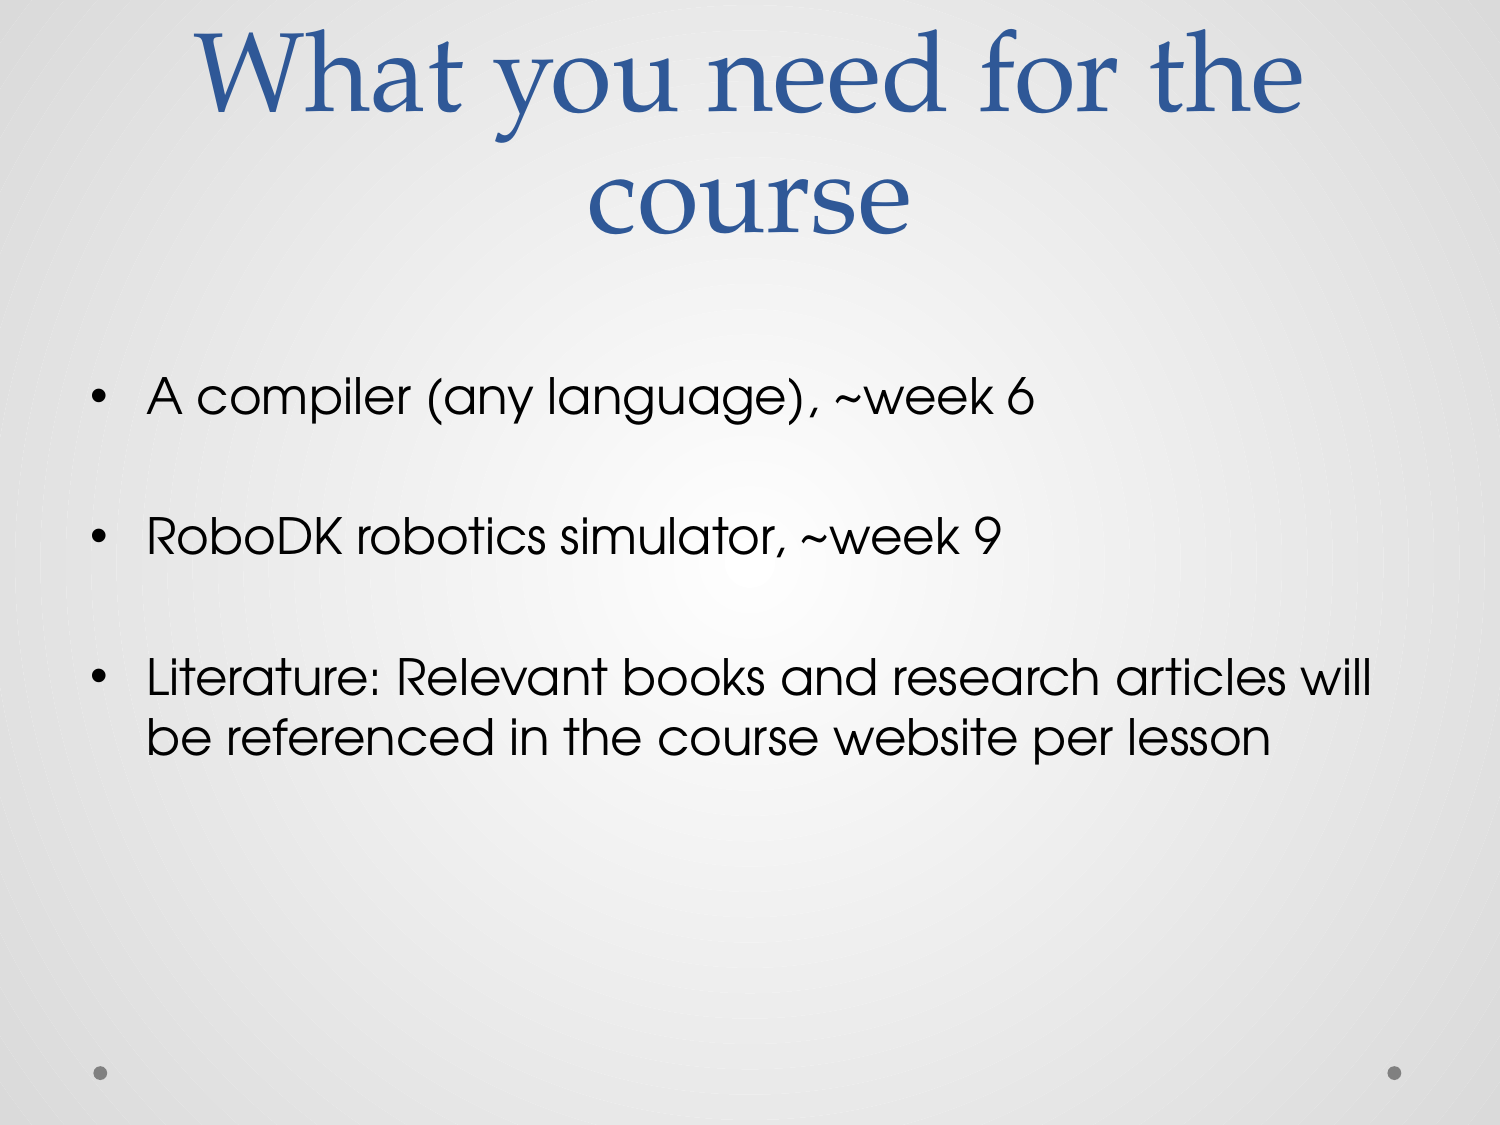

# What you need for the course
A compiler (any language), ~week 6

RoboDK robotics simulator, ~week 9

Literature: Relevant books and research articles will be referenced in the course website per lesson